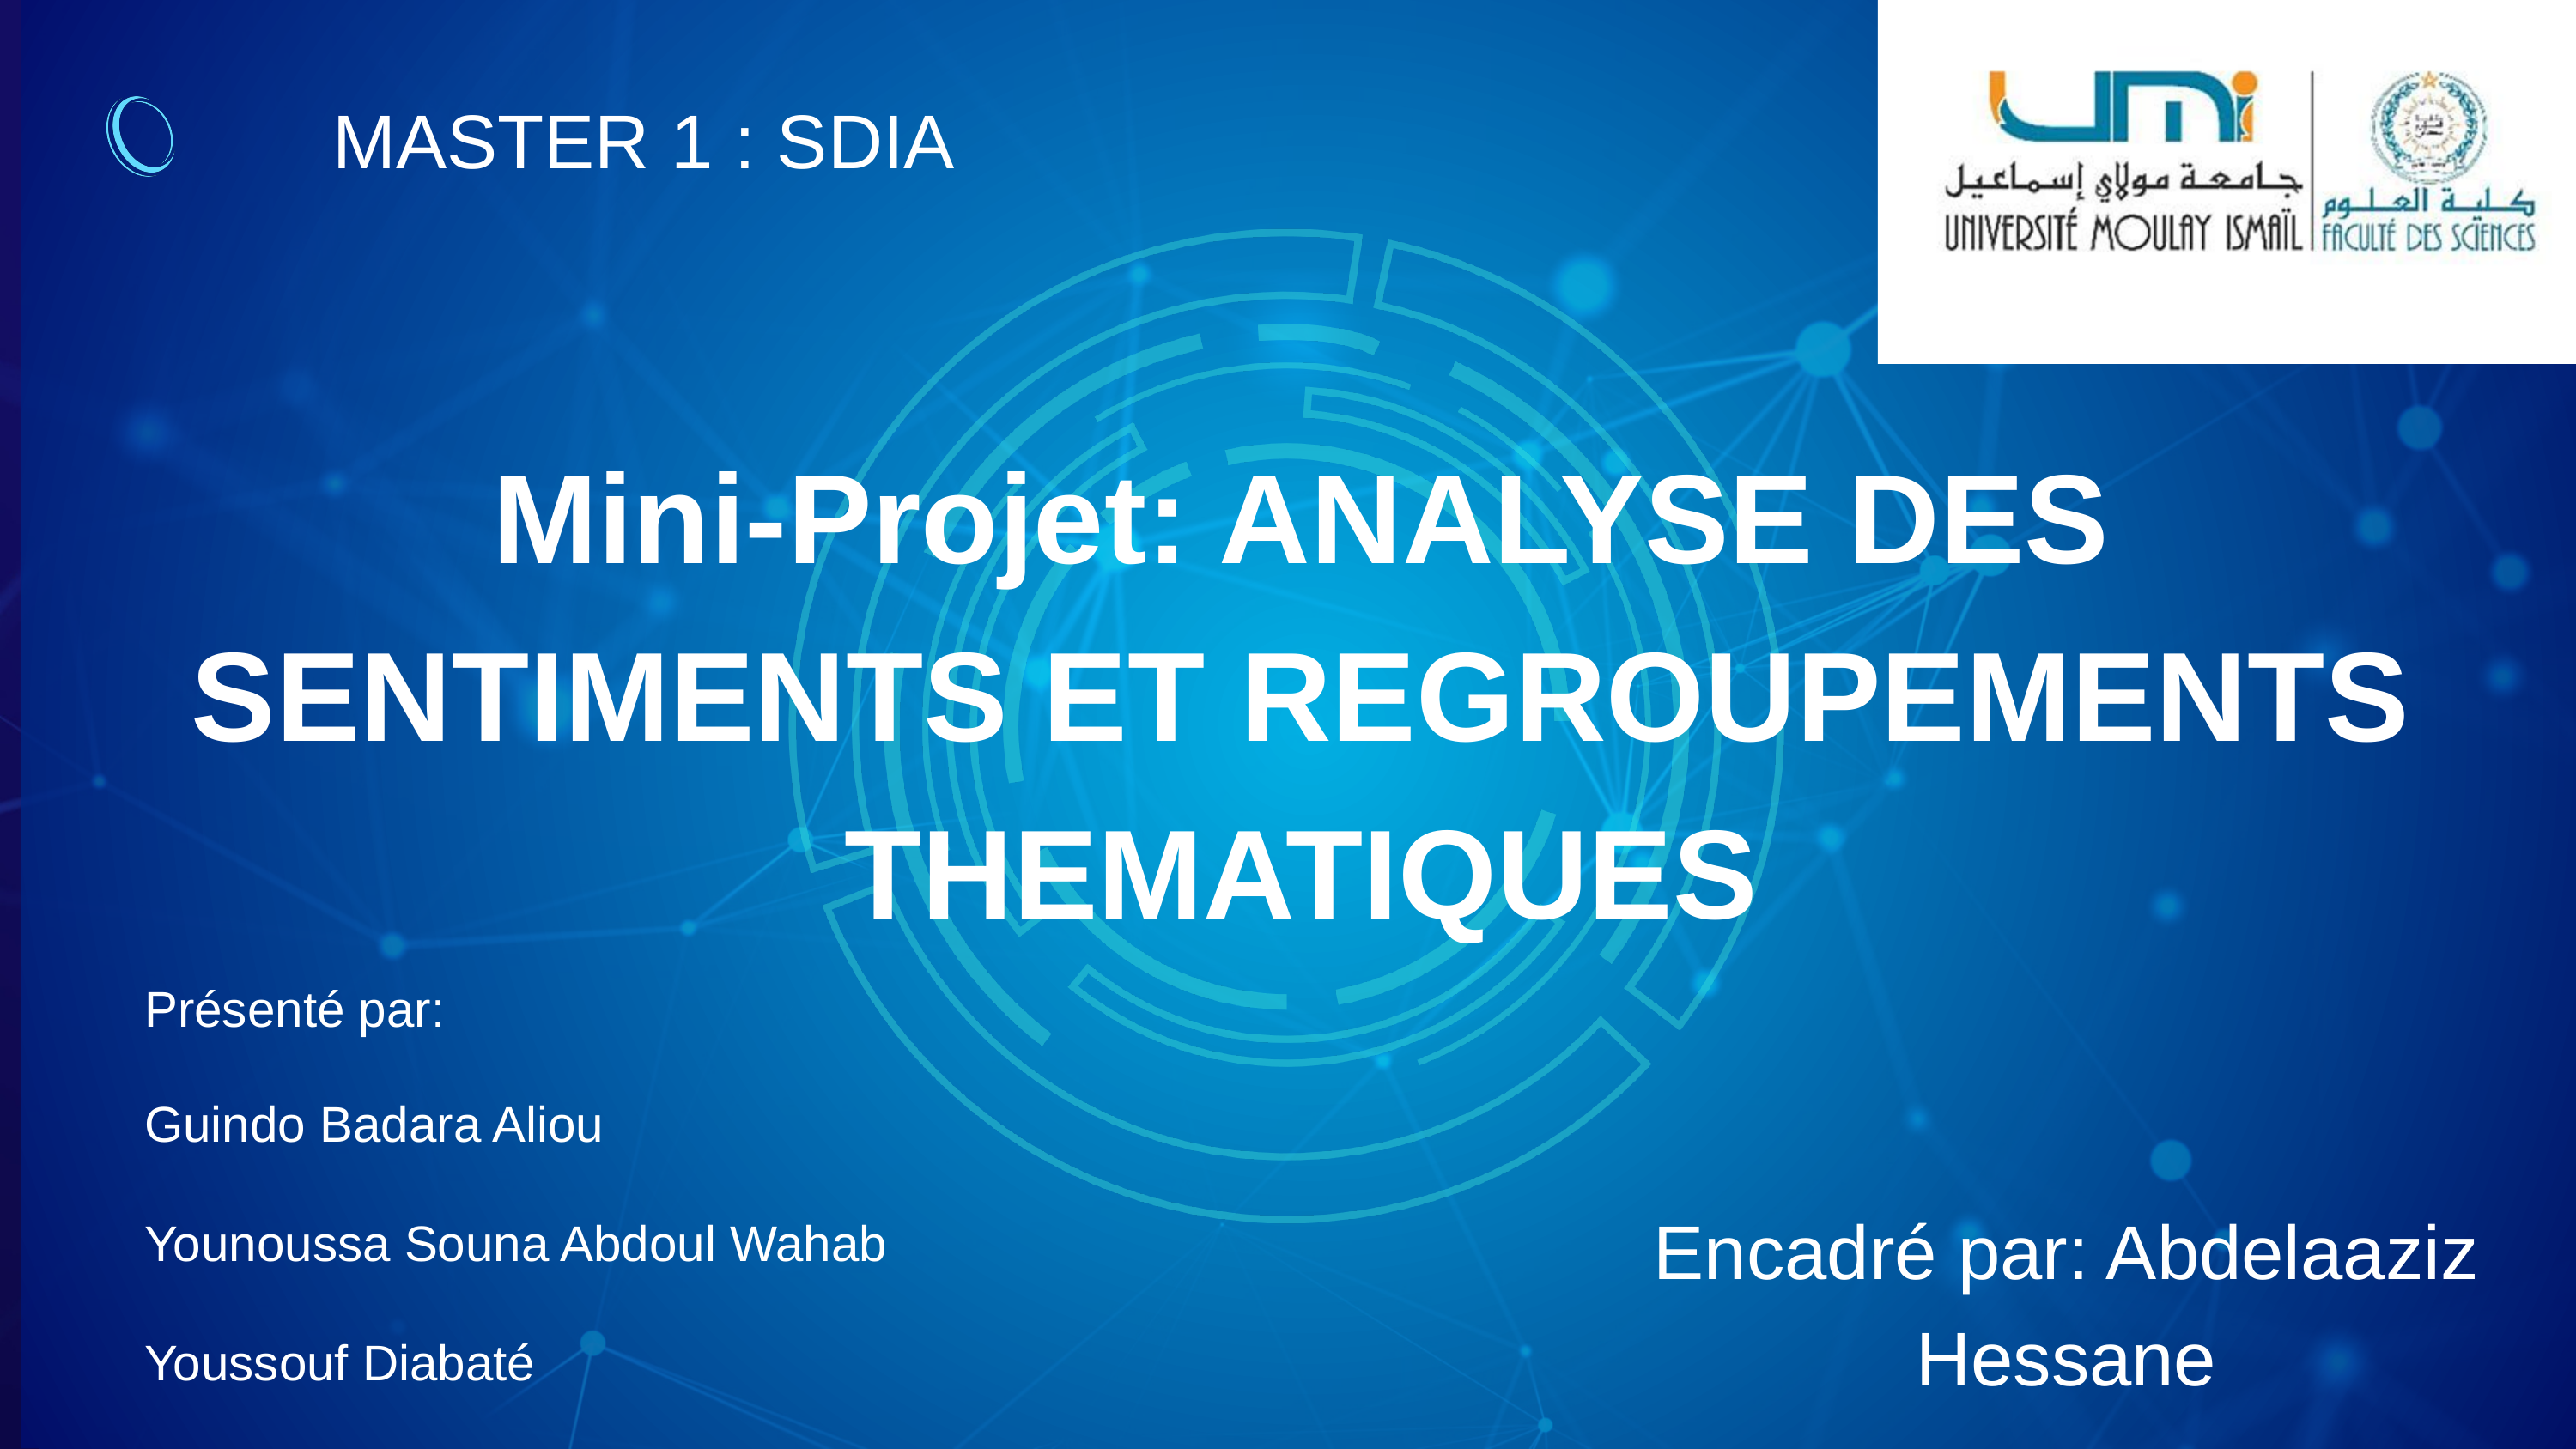

MASTER 1 : SDIA

Mini-Projet: ANALYSE DES SENTIMENTS ET REGROUPEMENTS THEMATIQUES
Présenté par:
Guindo Badara Aliou
Younoussa Souna Abdoul Wahab
Youssouf Diabaté

Encadré par: Abdelaaziz Hessane